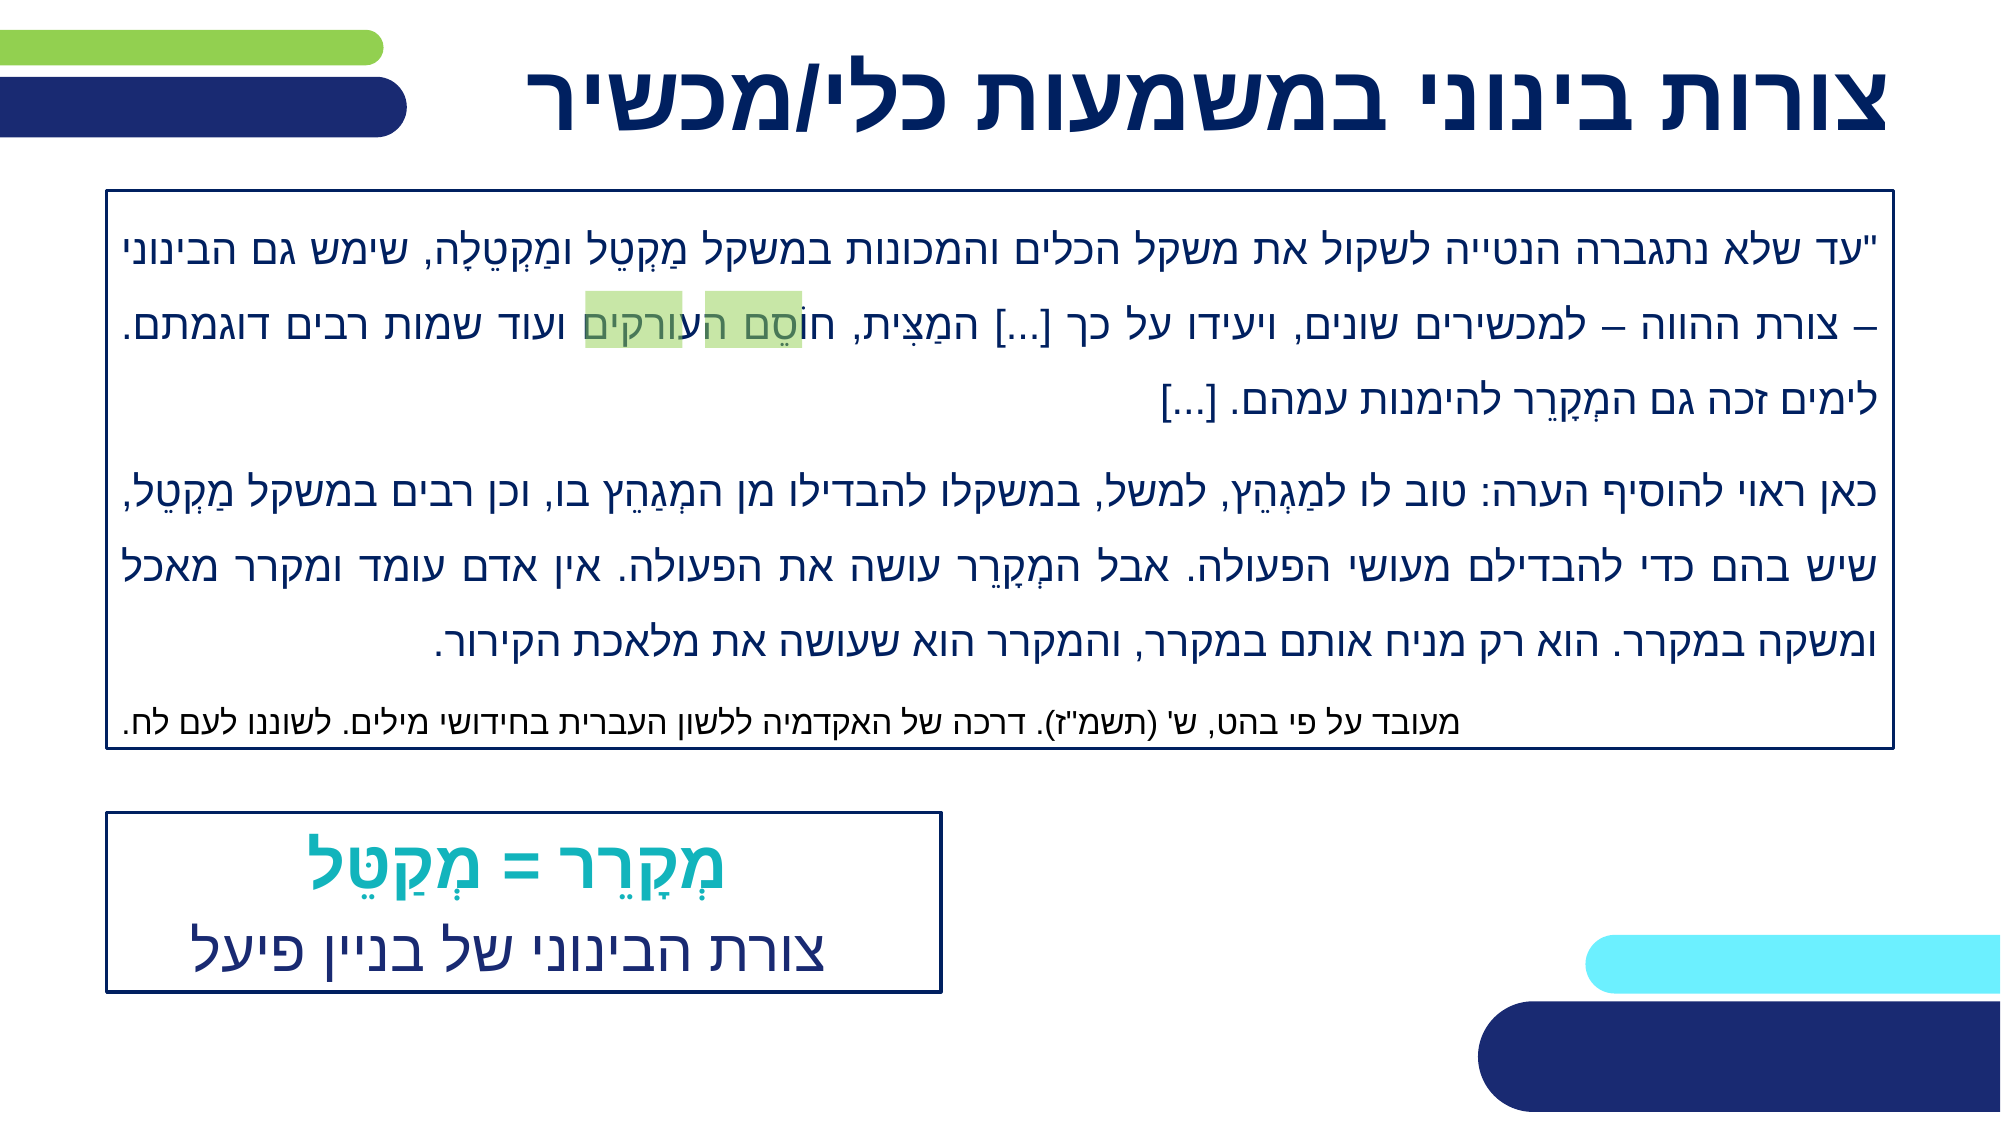

# צורות בינוני במשמעות כלי/מכשיר
"עד שלא נתגברה הנטייה לשקול את משקל הכלים והמכונות במשקל מַקְטֵל ומַקְטֵלָה, שימש גם הבינוני – צורת ההווה – למכשירים שונים, ויעידו על כך [...] המַצִּית, חוֹסֵם העורקים ועוד שמות רבים דוגמתם. לימים זכה גם המְקָרֵר להימנות עמהם. [...]
כאן ראוי להוסיף הערה: טוב לו למַגְהֵץ, למשל, במשקלו להבדילו מן המְגַהֵץ בו, וכן רבים במשקל מַקְטֵל, שיש בהם כדי להבדילם מעושי הפעולה. אבל המְקָרֵר עושה את הפעולה. אין אדם עומד ומקרר מאכל ומשקה במקרר. הוא רק מניח אותם במקרר, והמקרר הוא שעושה את מלאכת הקירור.
מעובד על פי בהט, ש' (תשמ"ז). דרכה של האקדמיה ללשון העברית בחידושי מילים. לשוננו לעם לח.

מְקָרֵר = מְקַטֵּל
צורת הבינוני של בניין פיעל